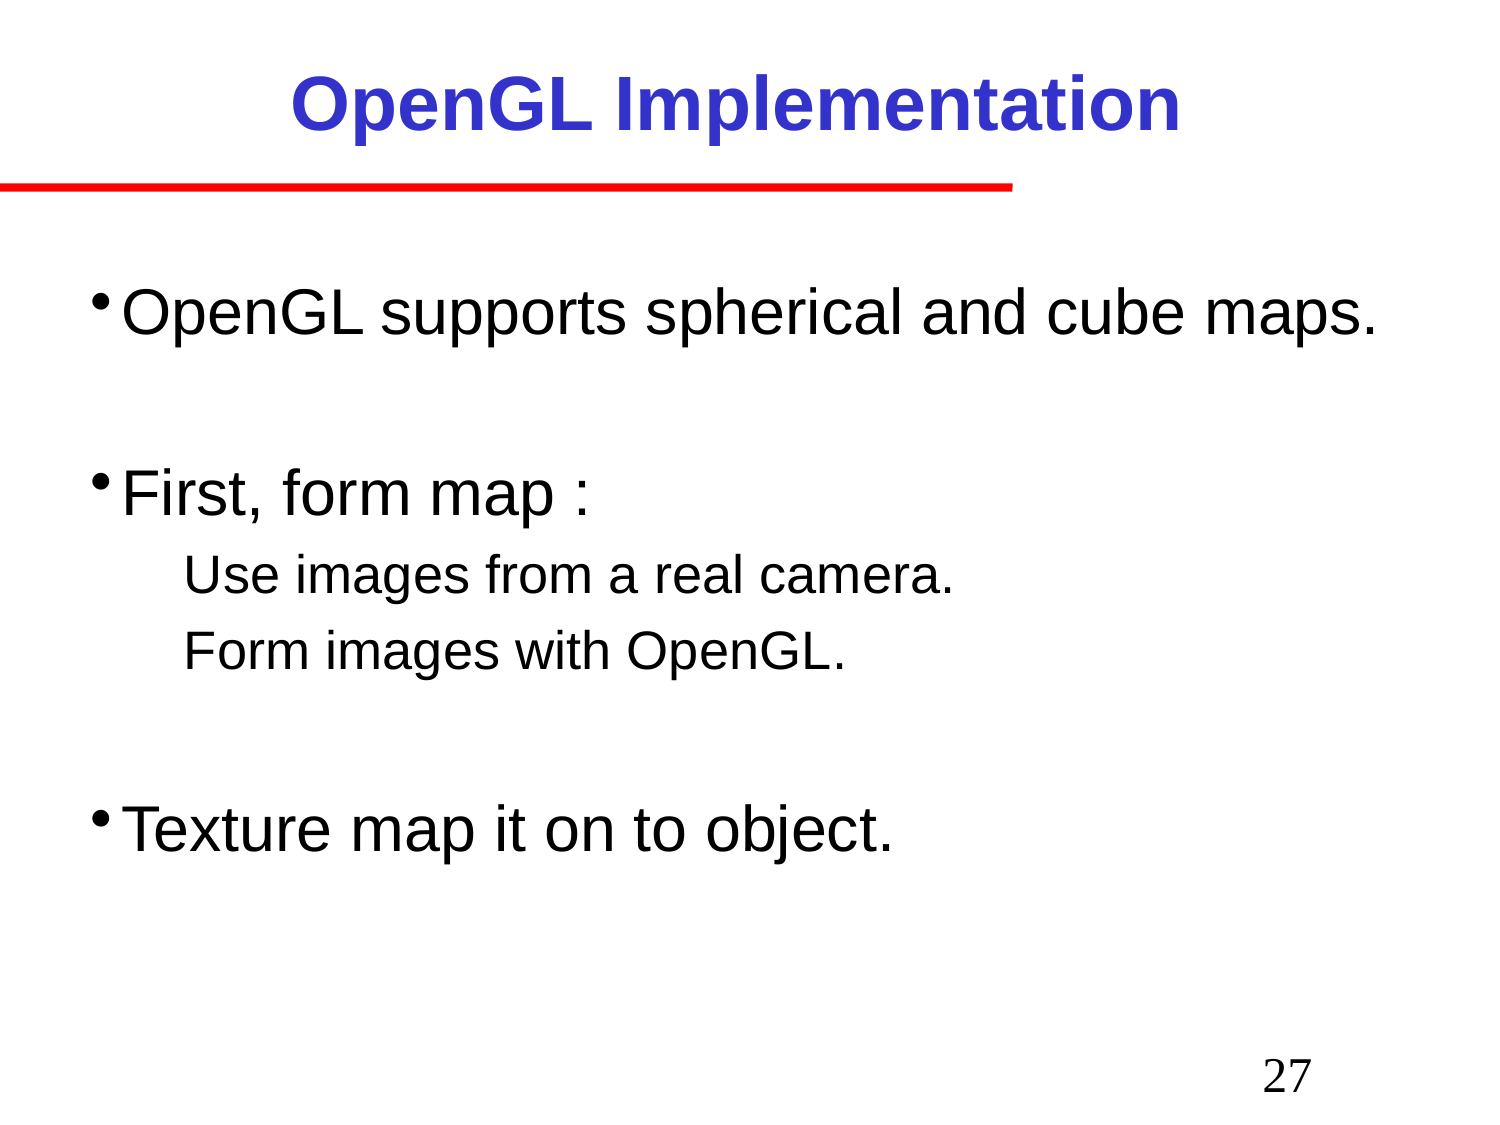

# OpenGL Implementation
OpenGL supports spherical and cube maps.

First, form map :
Use images from a real camera.
Form images with OpenGL.

Texture map it on to object.
27